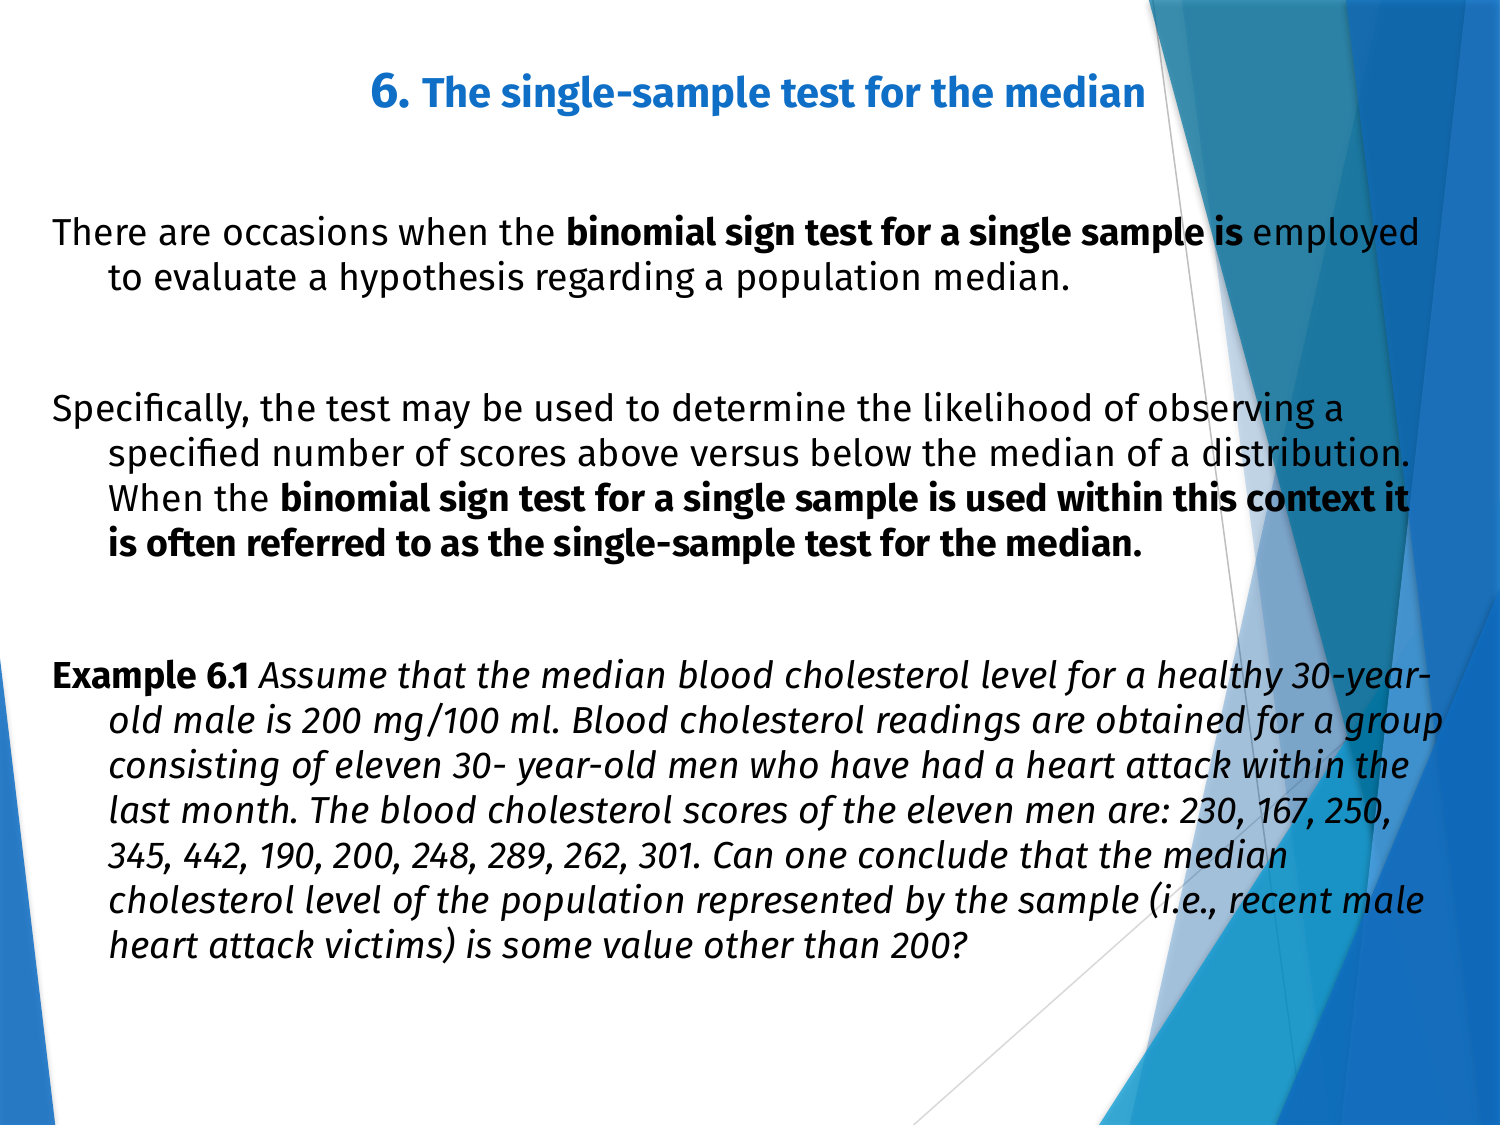

# 6. The single-sample test for the median
There are occasions when the binomial sign test for a single sample is employed to evaluate a hypothesis regarding a population median.

Specifically, the test may be used to determine the likelihood of observing a specified number of scores above versus below the median of a distribution. When the binomial sign test for a single sample is used within this context it is often referred to as the single-sample test for the median.

Example 6.1 Assume that the median blood cholesterol level for a healthy 30-year-old male is 200 mg/100 ml. Blood cholesterol readings are obtained for a group consisting of eleven 30- year-old men who have had a heart attack within the last month. The blood cholesterol scores of the eleven men are: 230, 167, 250, 345, 442, 190, 200, 248, 289, 262, 301. Can one conclude that the median cholesterol level of the population represented by the sample (i.e., recent male heart attack victims) is some value other than 200?